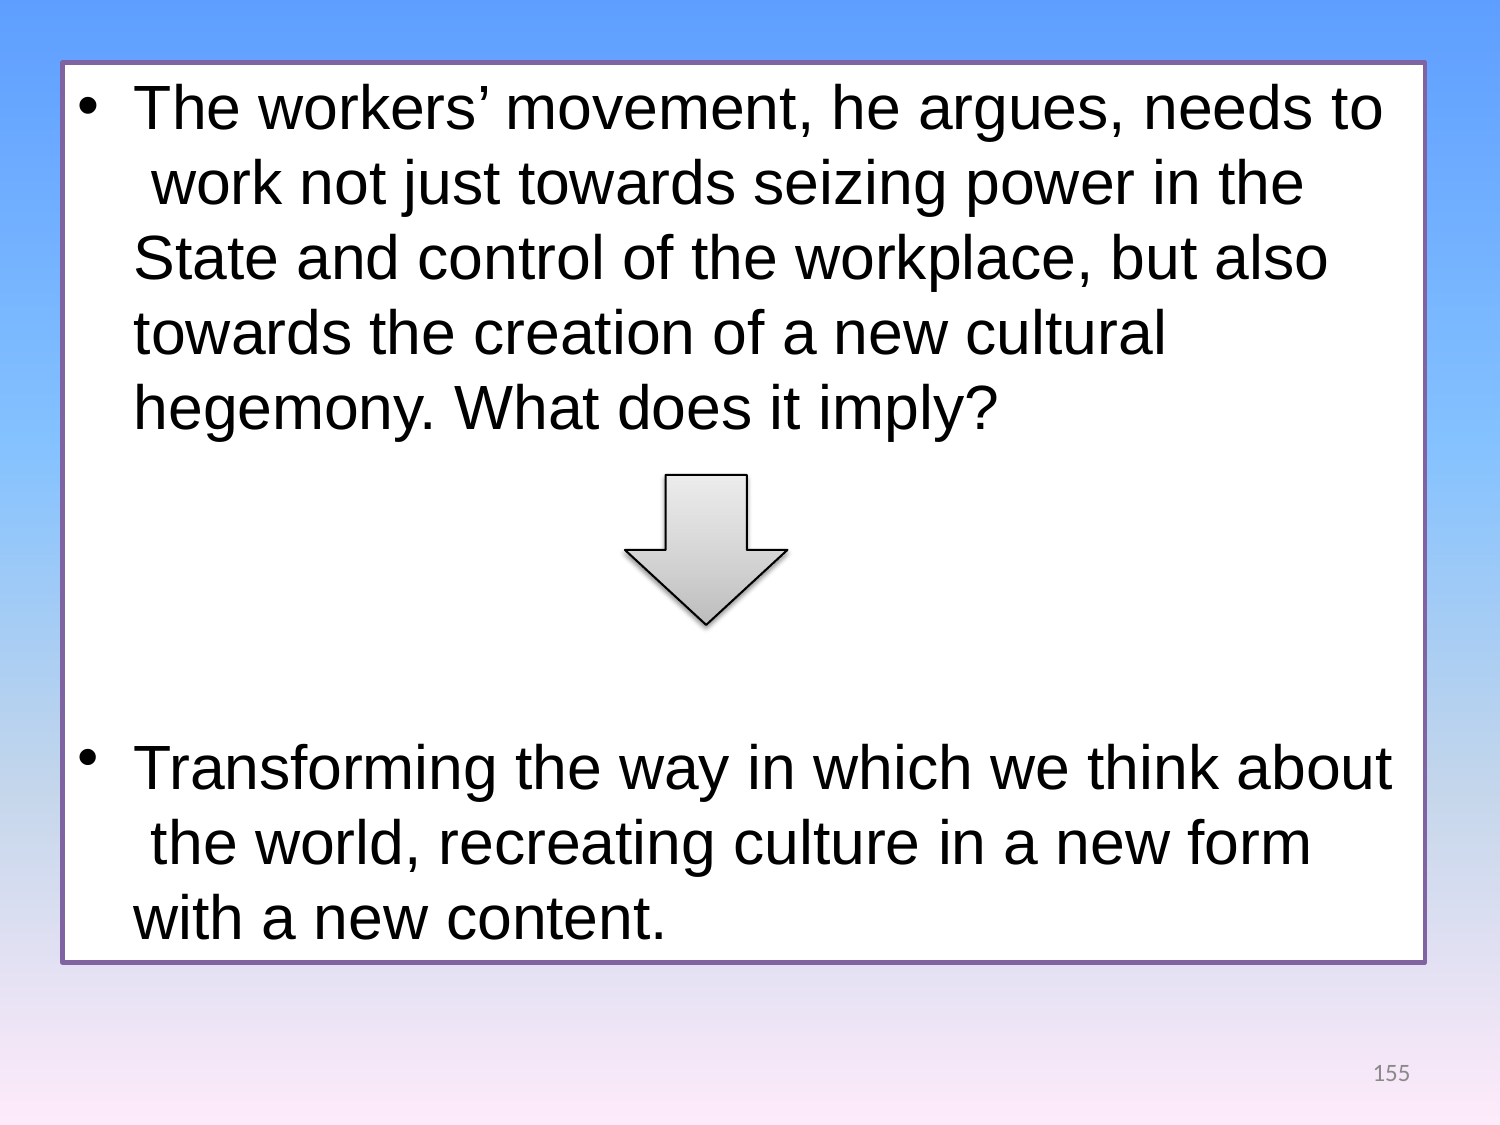

The workers’ movement, he argues, needs to  work not just towards seizing power in the  State and control of the workplace, but also  towards the creation of a new cultural  hegemony. What does it imply?

Transforming the way in which we think about  the world, recreating culture in a new form  with a new content.
155